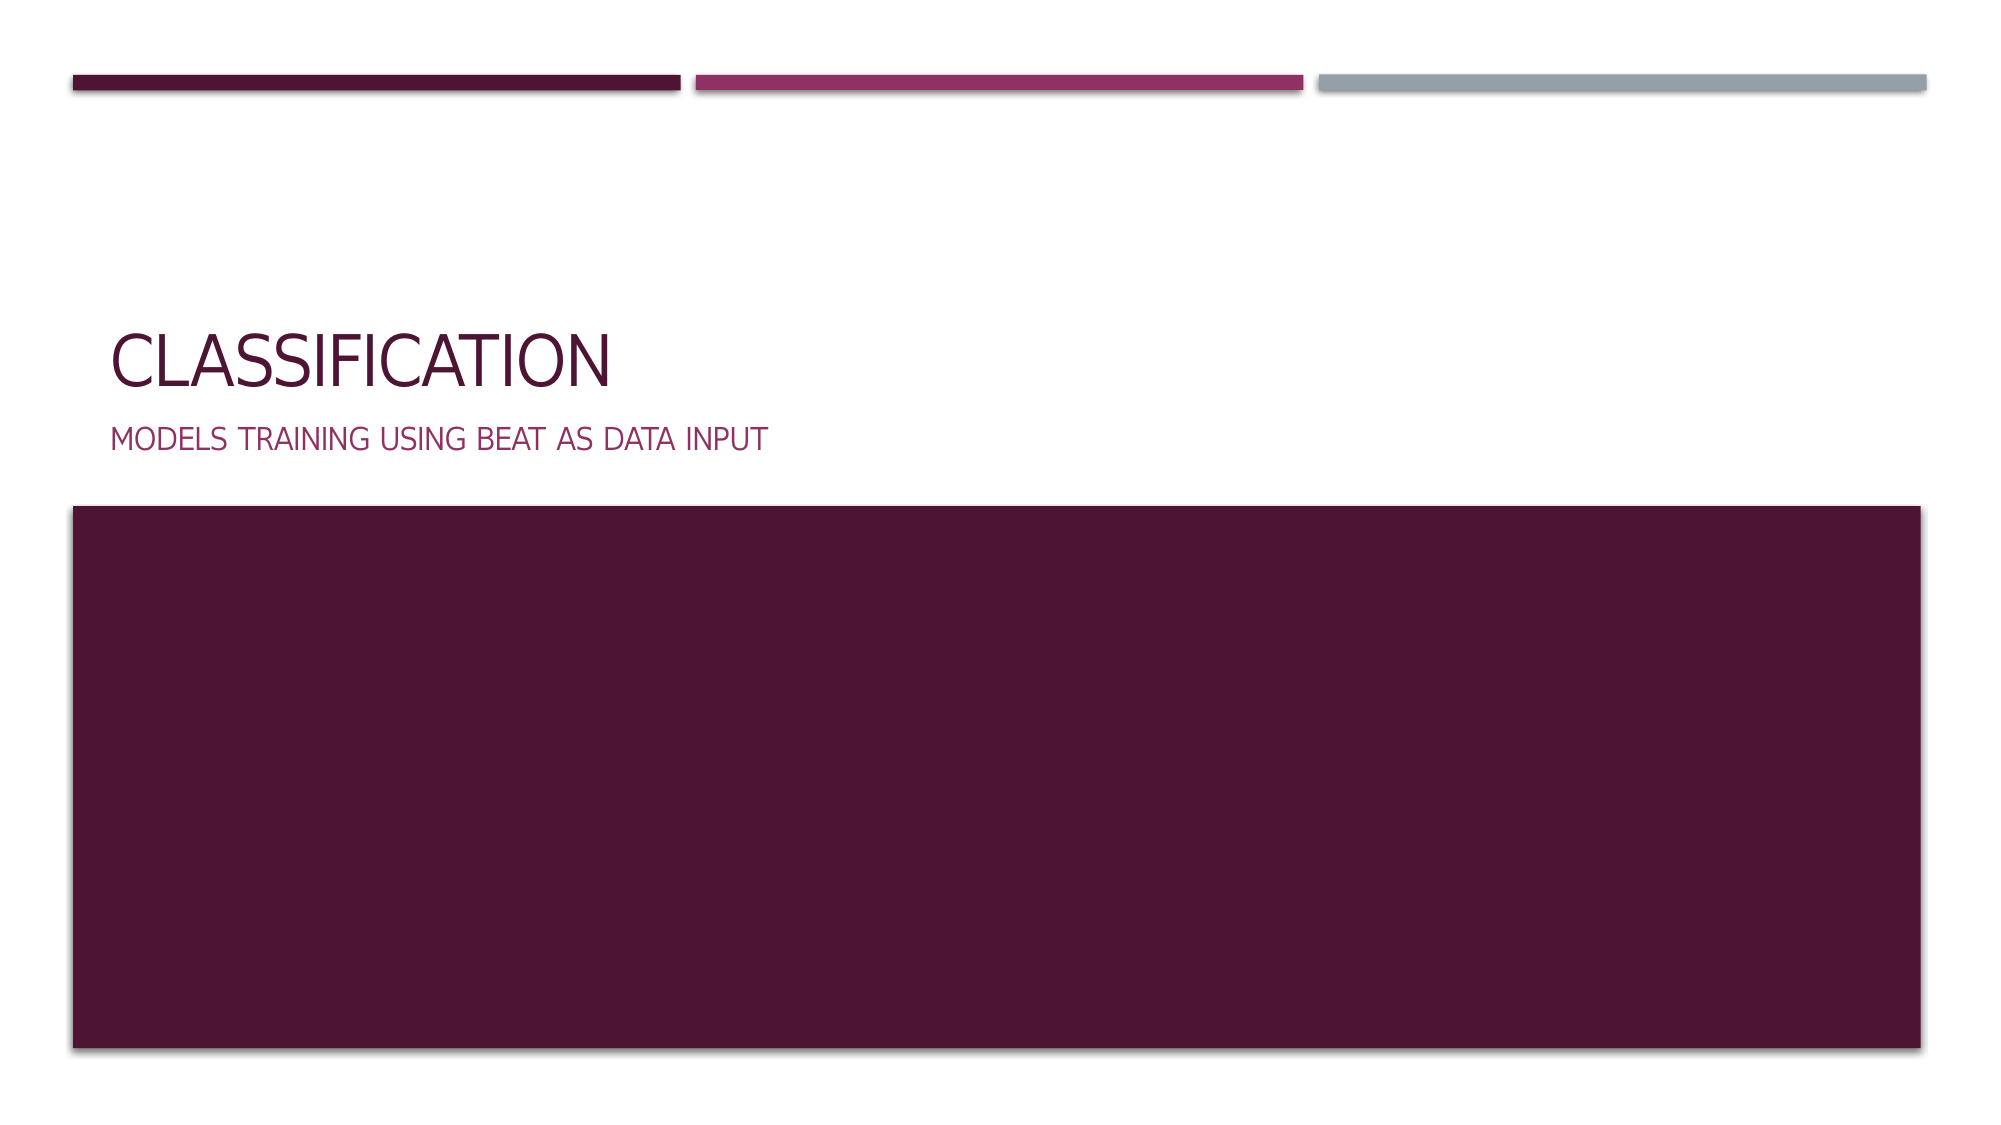

# Classification
Models training using beat as data input